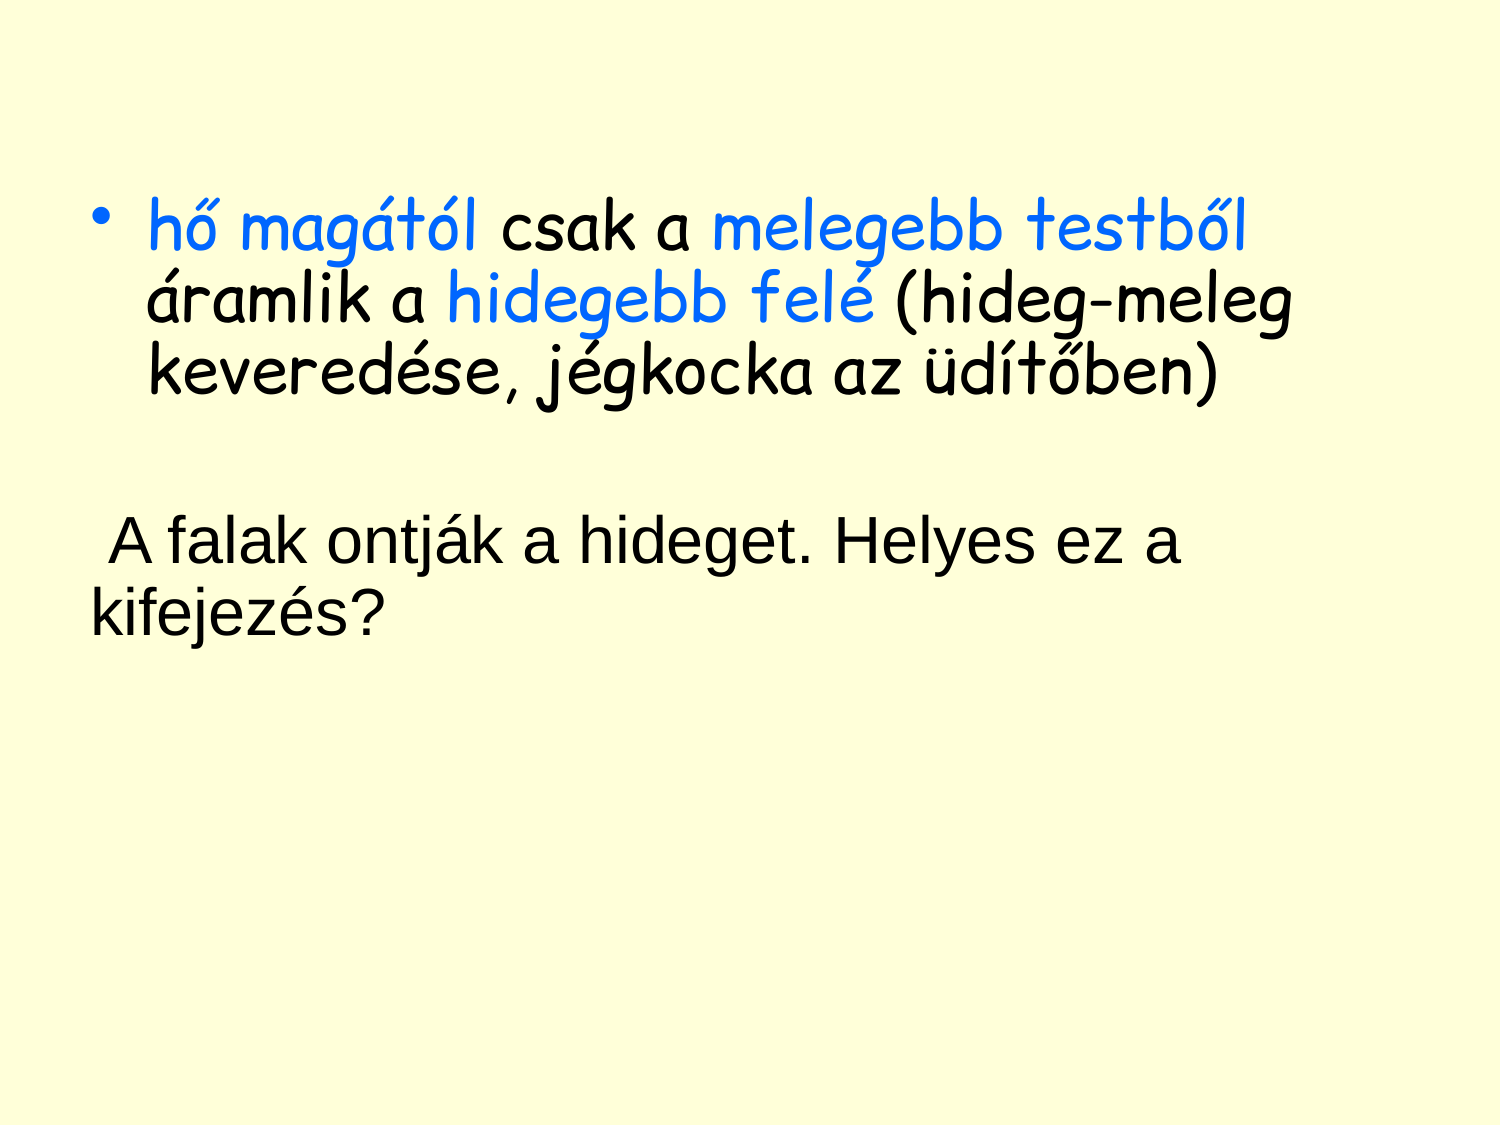

hő magától csak a melegebb testből áramlik a hidegebb felé (hideg-meleg keveredése, jégkocka az üdítőben)

 A falak ontják a hideget. Helyes ez a kifejezés?